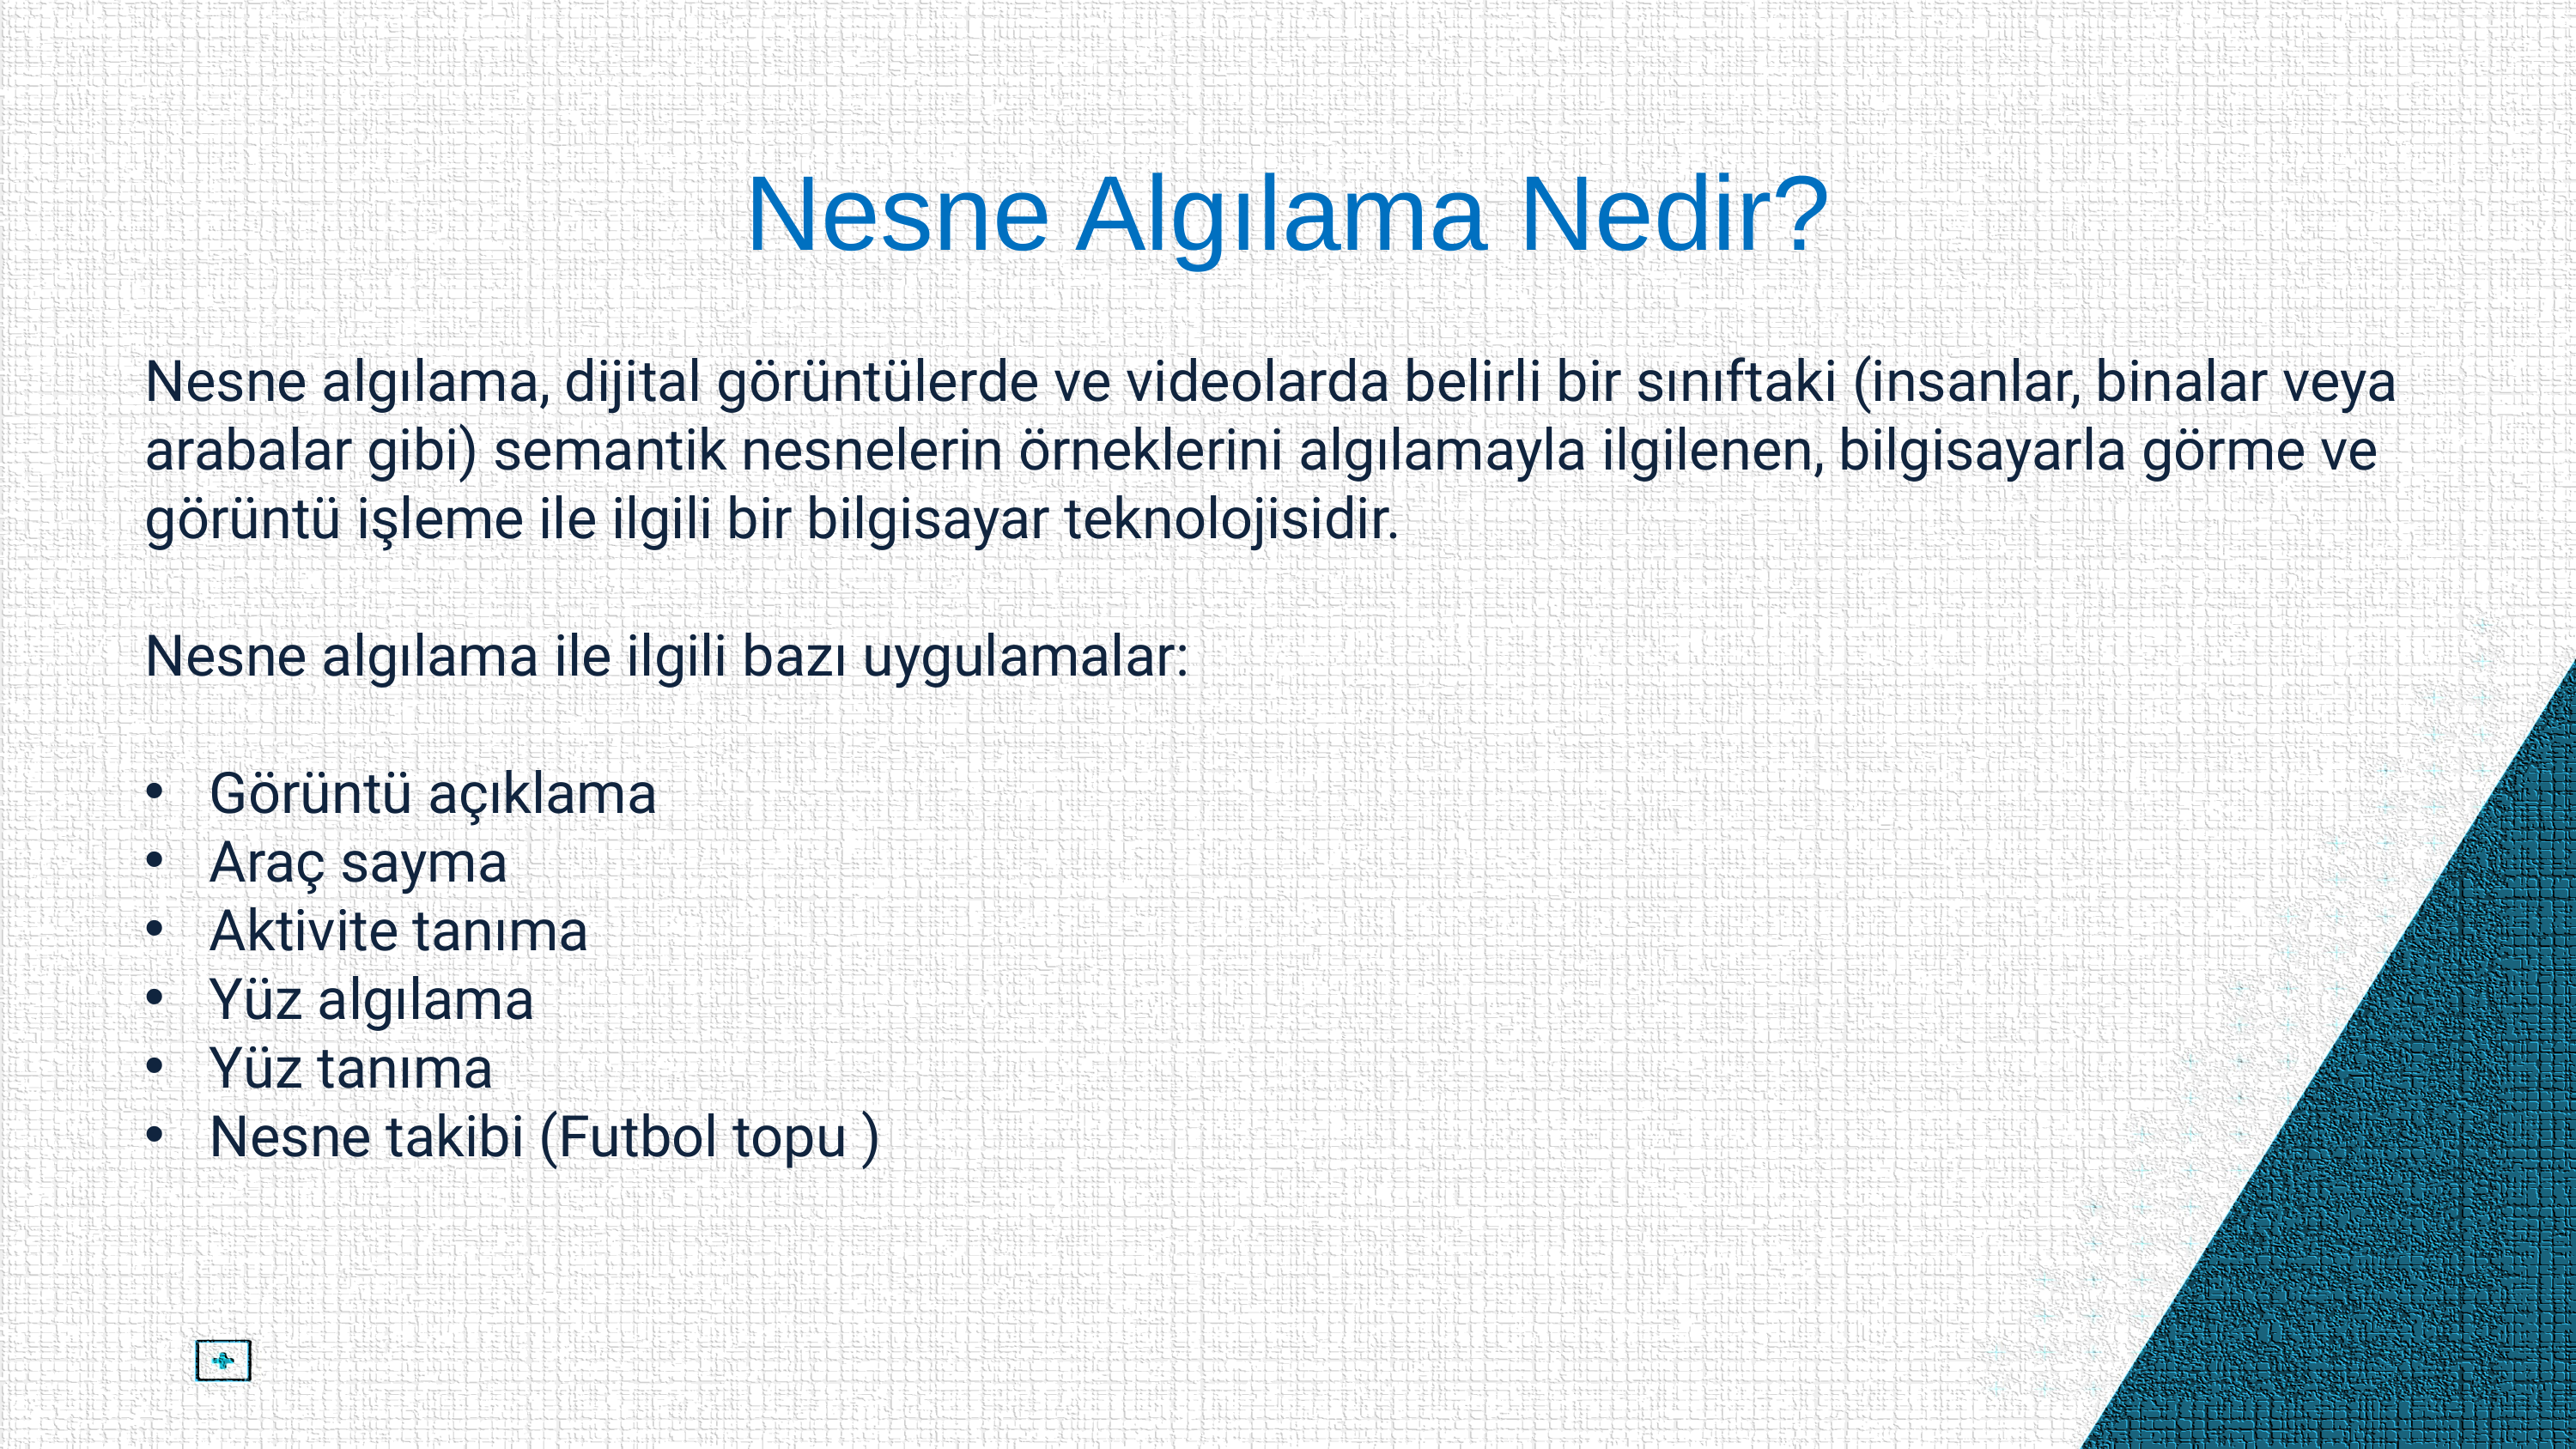

Nesne Algılama Nedir?
Nesne algılama, dijital görüntülerde ve videolarda belirli bir sınıftaki (insanlar, binalar veya arabalar gibi) semantik nesnelerin örneklerini algılamayla ilgilenen, bilgisayarla görme ve görüntü işleme ile ilgili bir bilgisayar teknolojisidir.

Nesne algılama ile ilgili bazı uygulamalar:

Görüntü açıklama
Araç sayma
Aktivite tanıma
Yüz algılama
Yüz tanıma
Nesne takibi (Futbol topu )